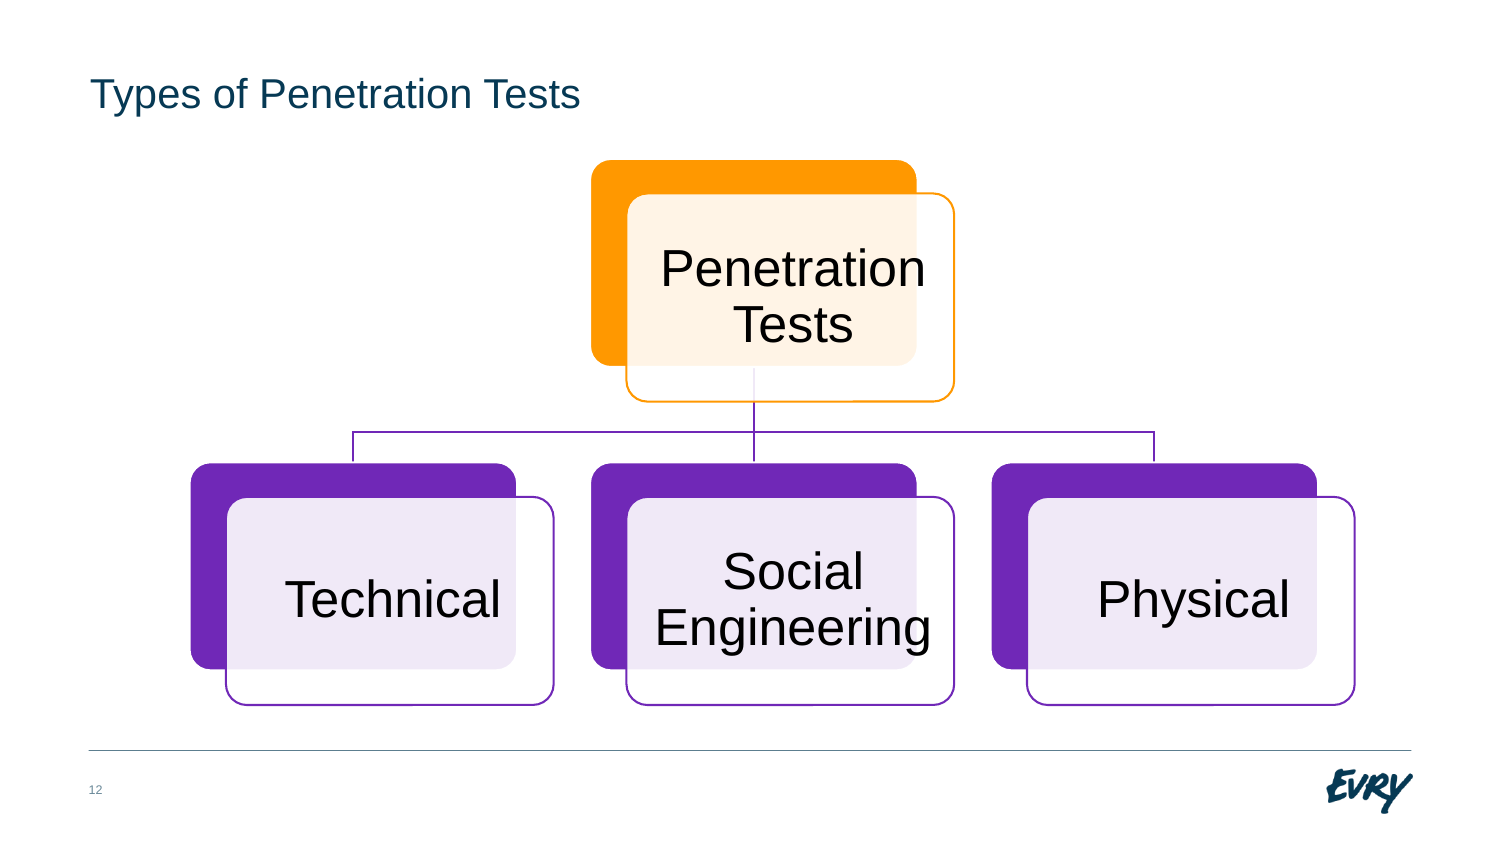

# Types of Penetration Tests
Penetration Tests
Technical
Social Engineering
Physical
12